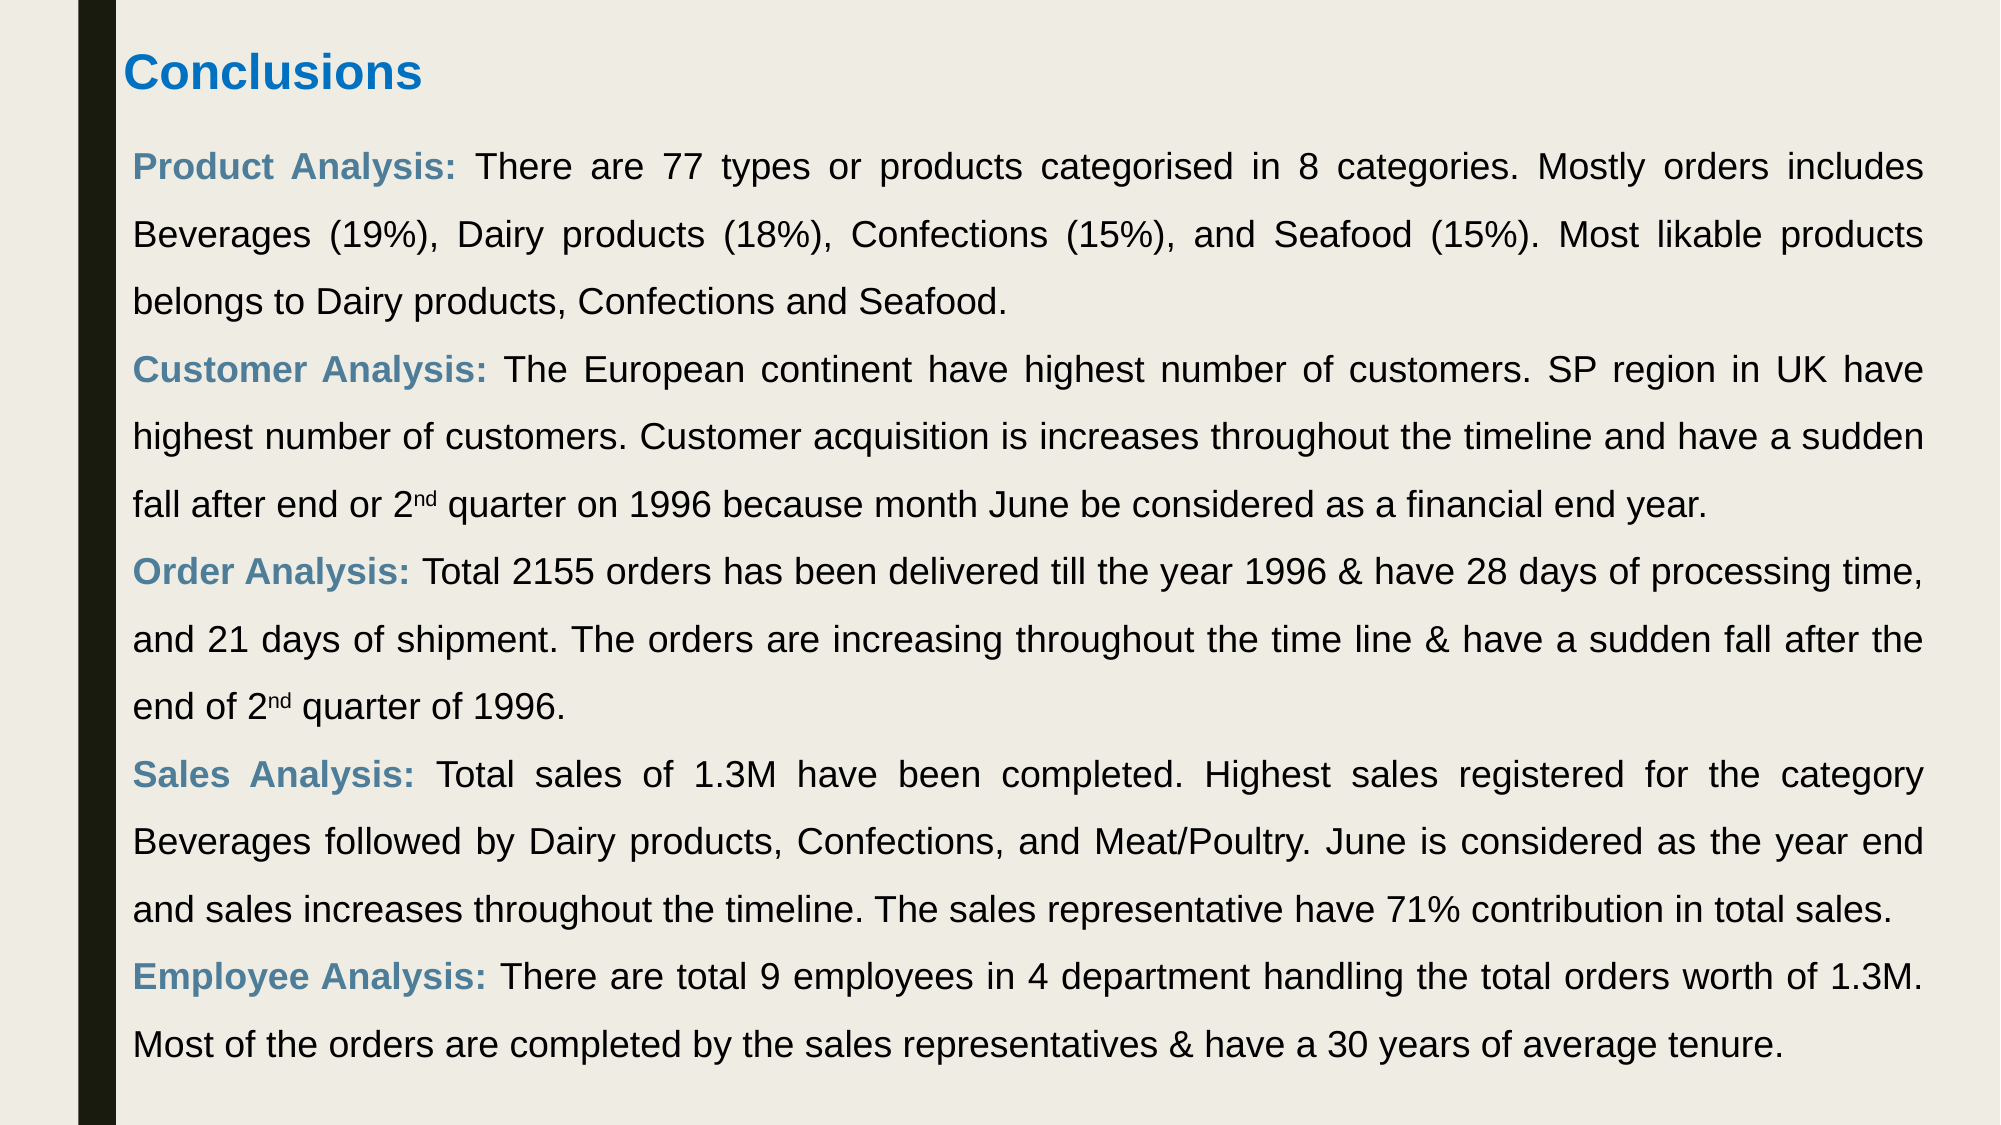

Conclusions
Product Analysis: There are 77 types or products categorised in 8 categories. Mostly orders includes Beverages (19%), Dairy products (18%), Confections (15%), and Seafood (15%). Most likable products belongs to Dairy products, Confections and Seafood.
Customer Analysis: The European continent have highest number of customers. SP region in UK have highest number of customers. Customer acquisition is increases throughout the timeline and have a sudden fall after end or 2nd quarter on 1996 because month June be considered as a financial end year.
Order Analysis: Total 2155 orders has been delivered till the year 1996 & have 28 days of processing time, and 21 days of shipment. The orders are increasing throughout the time line & have a sudden fall after the end of 2nd quarter of 1996.
Sales Analysis: Total sales of 1.3M have been completed. Highest sales registered for the category Beverages followed by Dairy products, Confections, and Meat/Poultry. June is considered as the year end and sales increases throughout the timeline. The sales representative have 71% contribution in total sales.
Employee Analysis: There are total 9 employees in 4 department handling the total orders worth of 1.3M. Most of the orders are completed by the sales representatives & have a 30 years of average tenure.